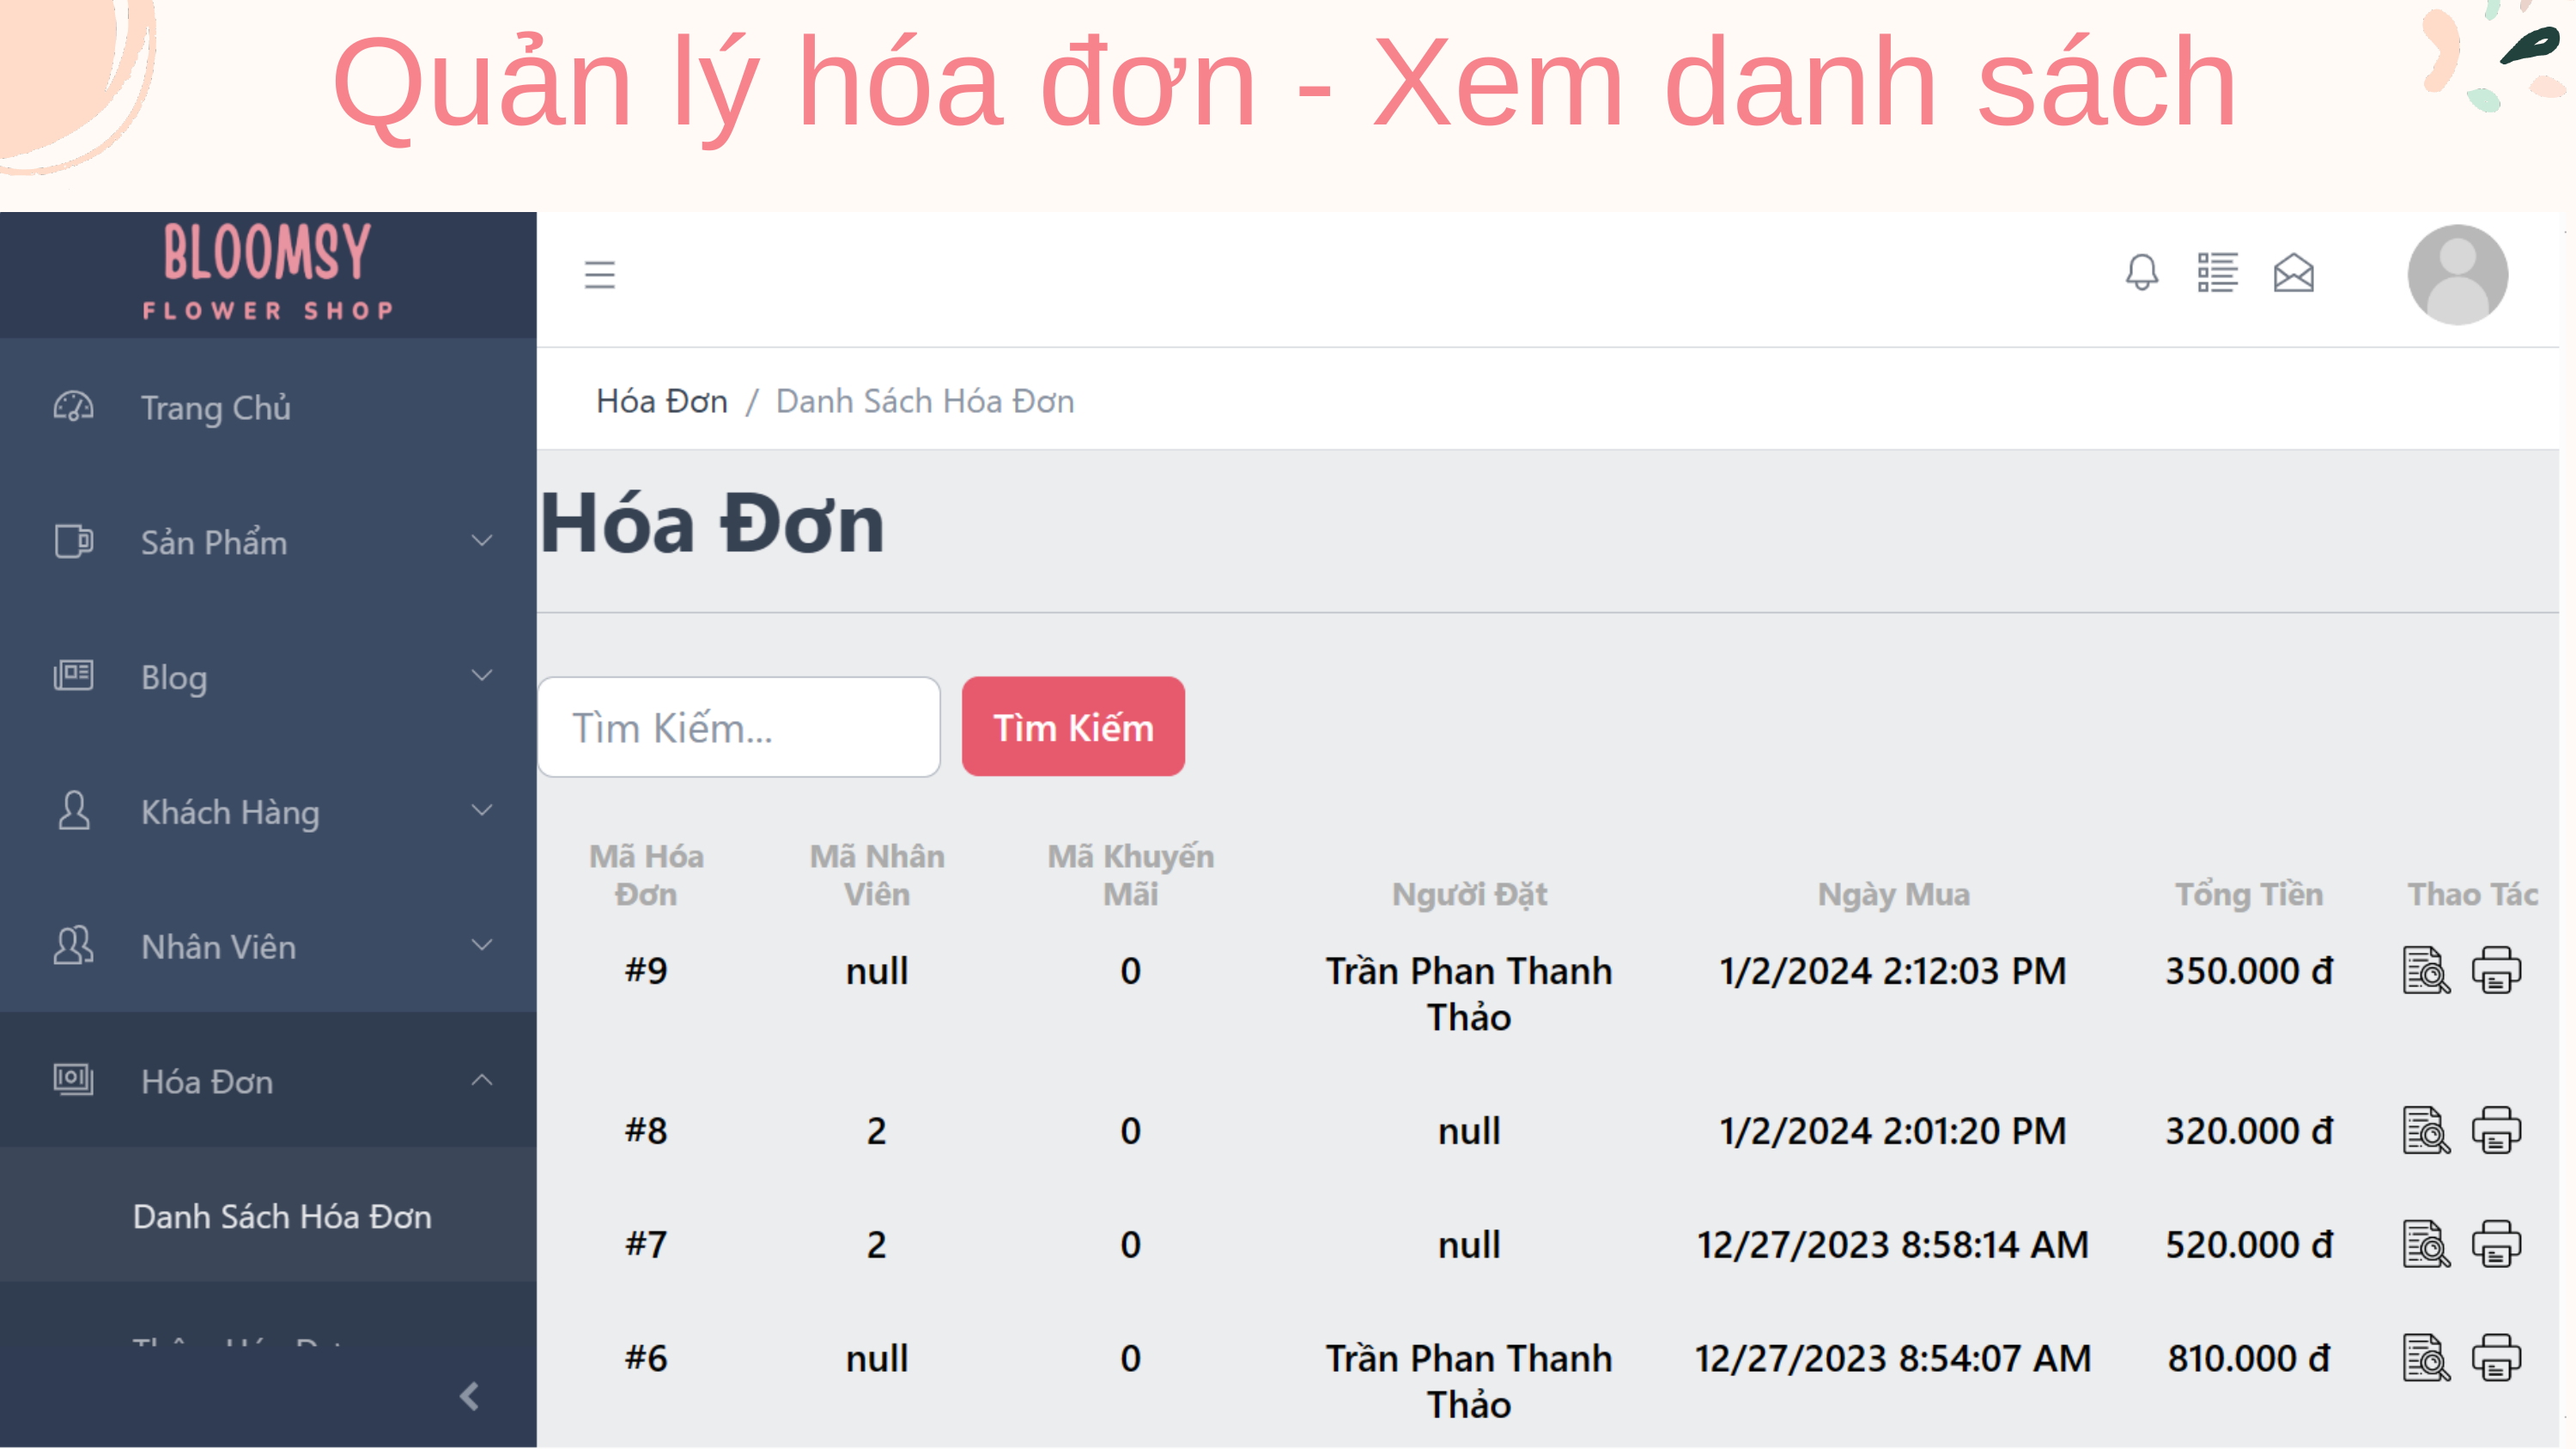

Quản lý hóa đơn - Xem danh sách